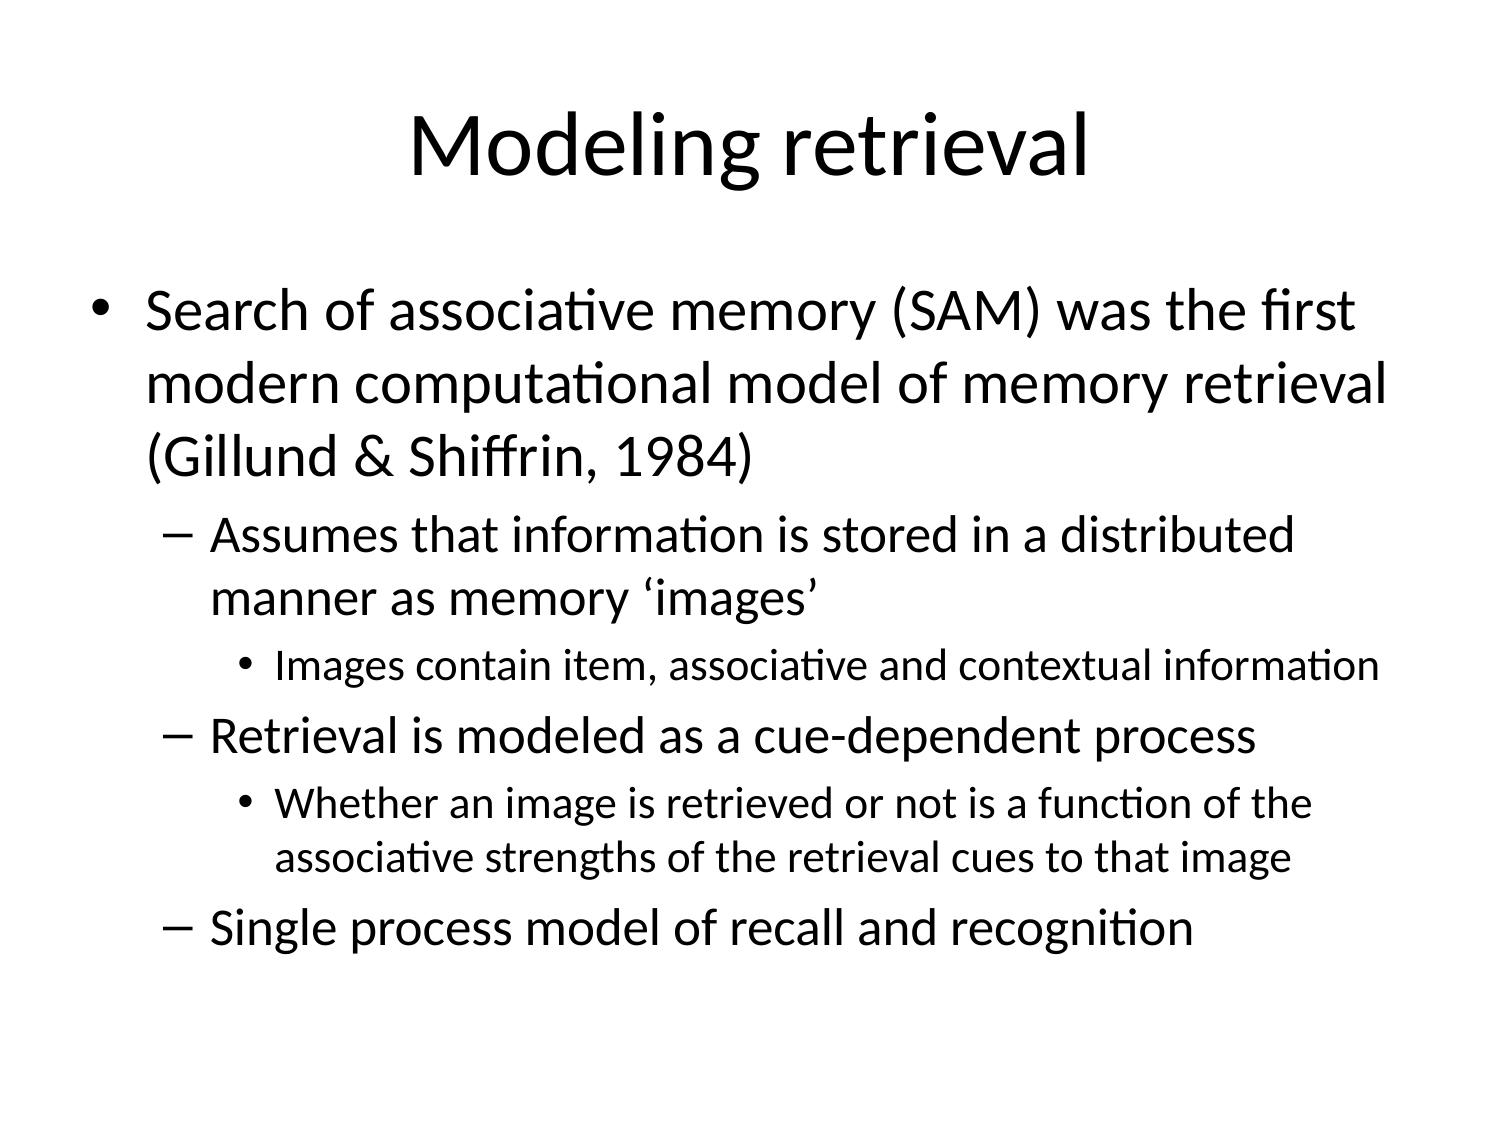

# Modeling retrieval
Search of associative memory (SAM) was the first modern computational model of memory retrieval (Gillund & Shiffrin, 1984)
Assumes that information is stored in a distributed manner as memory ‘images’
Images contain item, associative and contextual information
Retrieval is modeled as a cue-dependent process
Whether an image is retrieved or not is a function of the associative strengths of the retrieval cues to that image
Single process model of recall and recognition